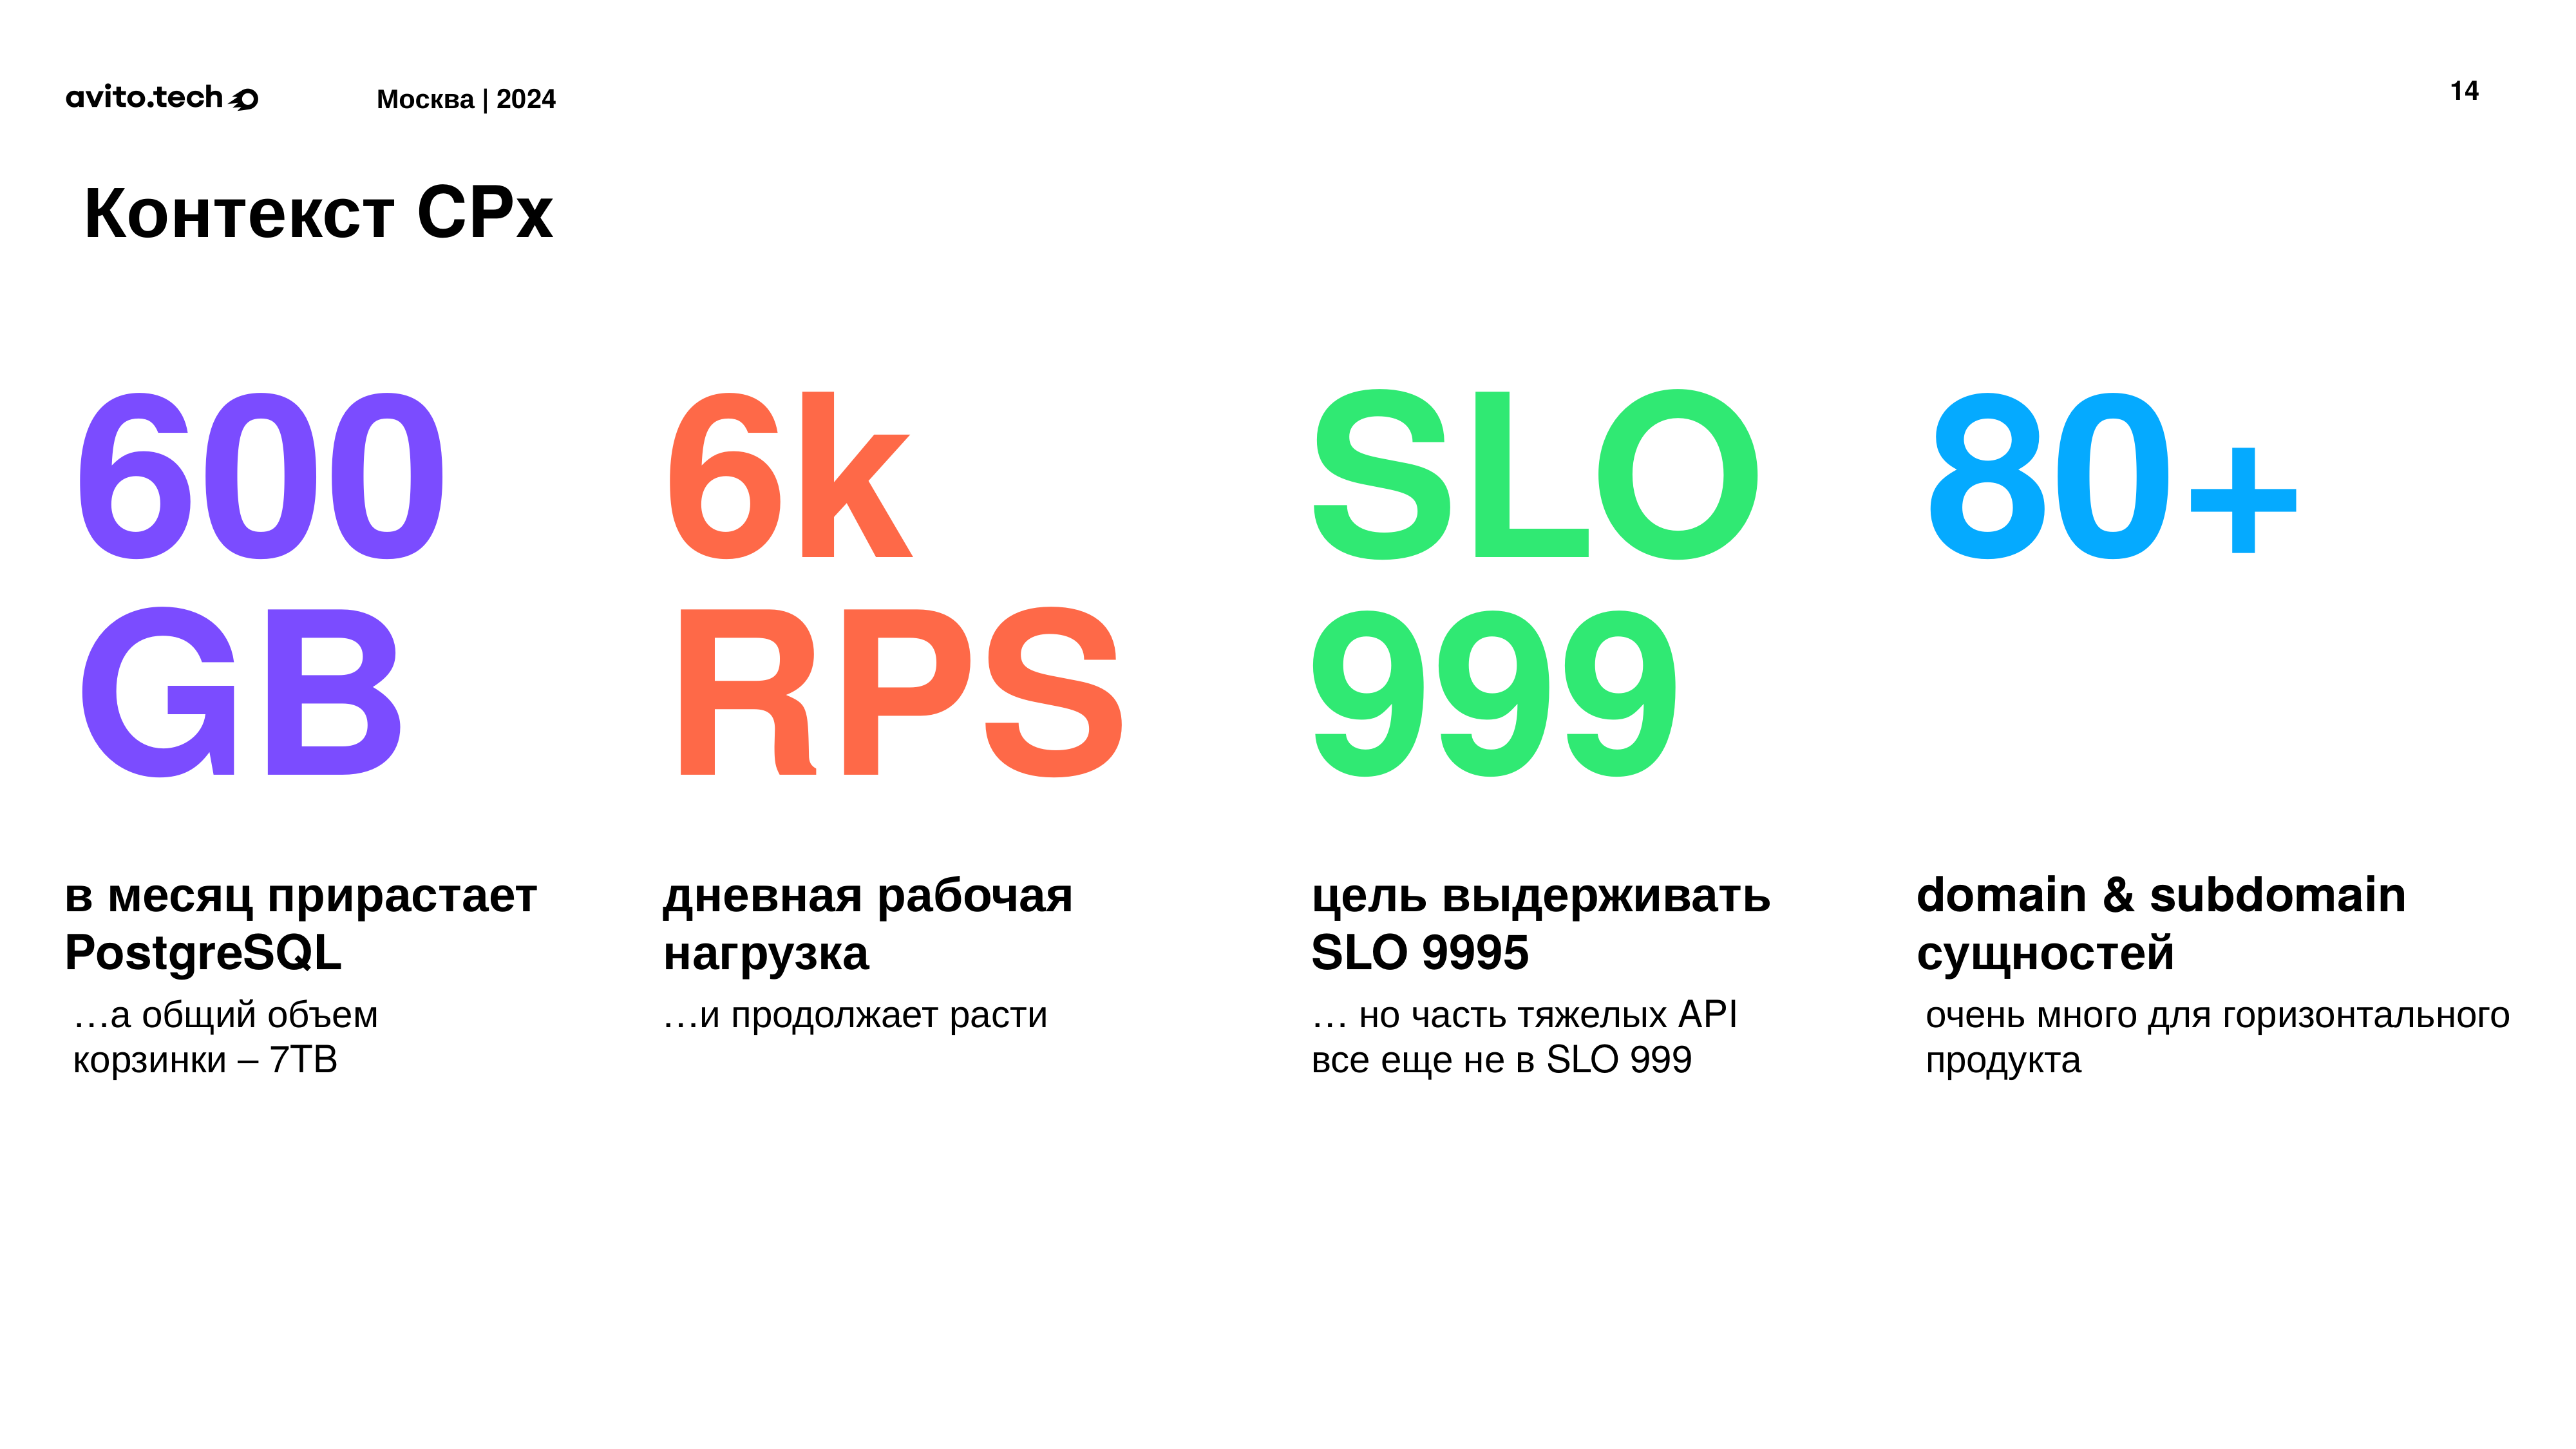

14
Контекст CPx
80+
600 GB
6k RPS
SLO 999
domain & subdomain
сущностей
дневная рабочая нагрузка
цель выдерживать SLO 9995
в месяц прирастает PostgreSQL
очень много для горизонтального продукта
… но часть тяжелых API
все еще не в SLO 999
…а общий объем
корзинки – 7TB
…и продолжает расти